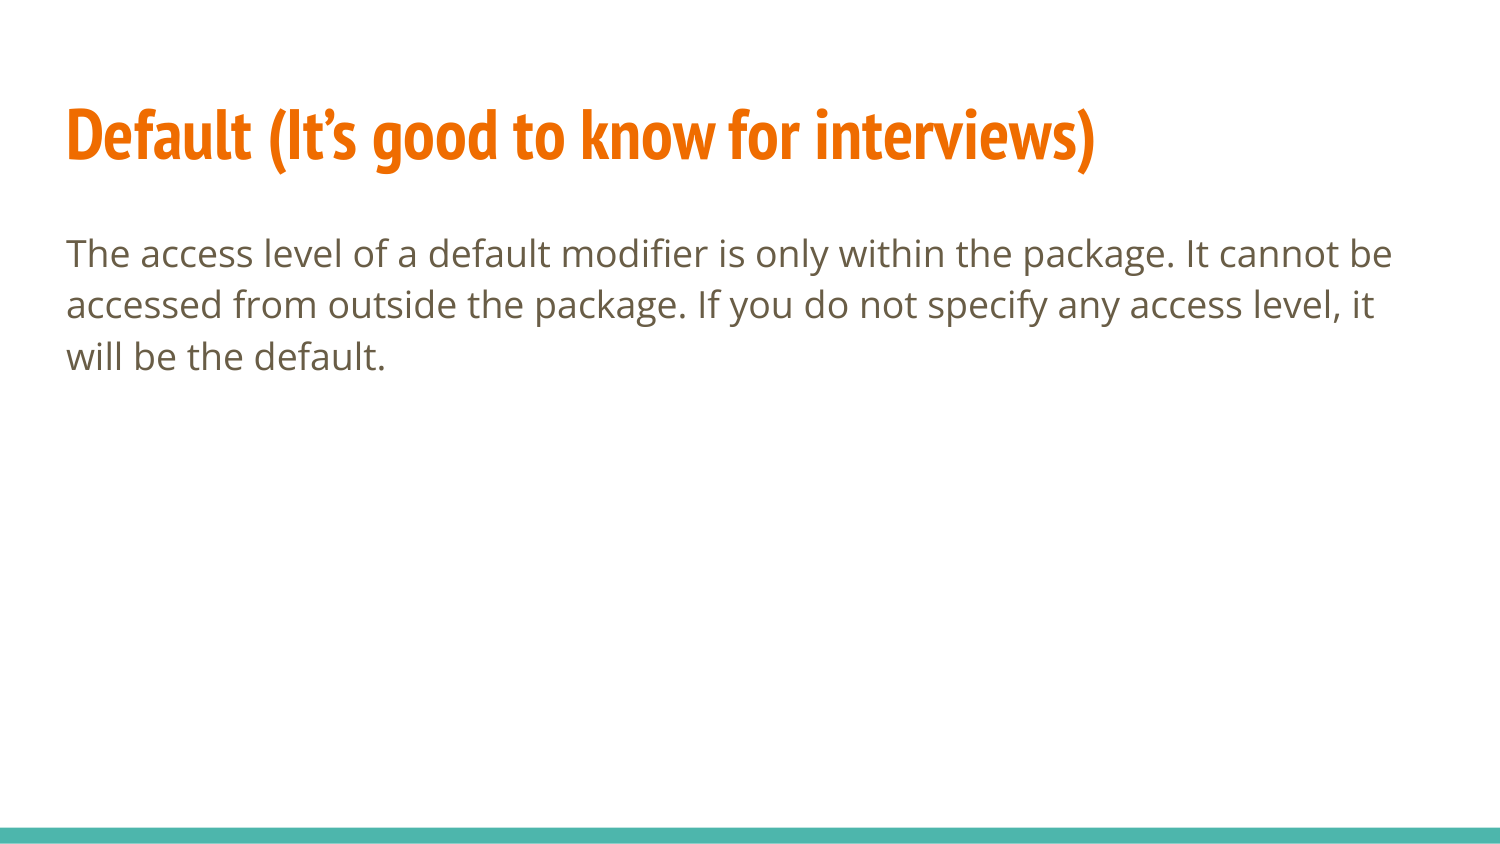

# Default (It’s good to know for interviews)
The access level of a default modifier is only within the package. It cannot be accessed from outside the package. If you do not specify any access level, it will be the default.